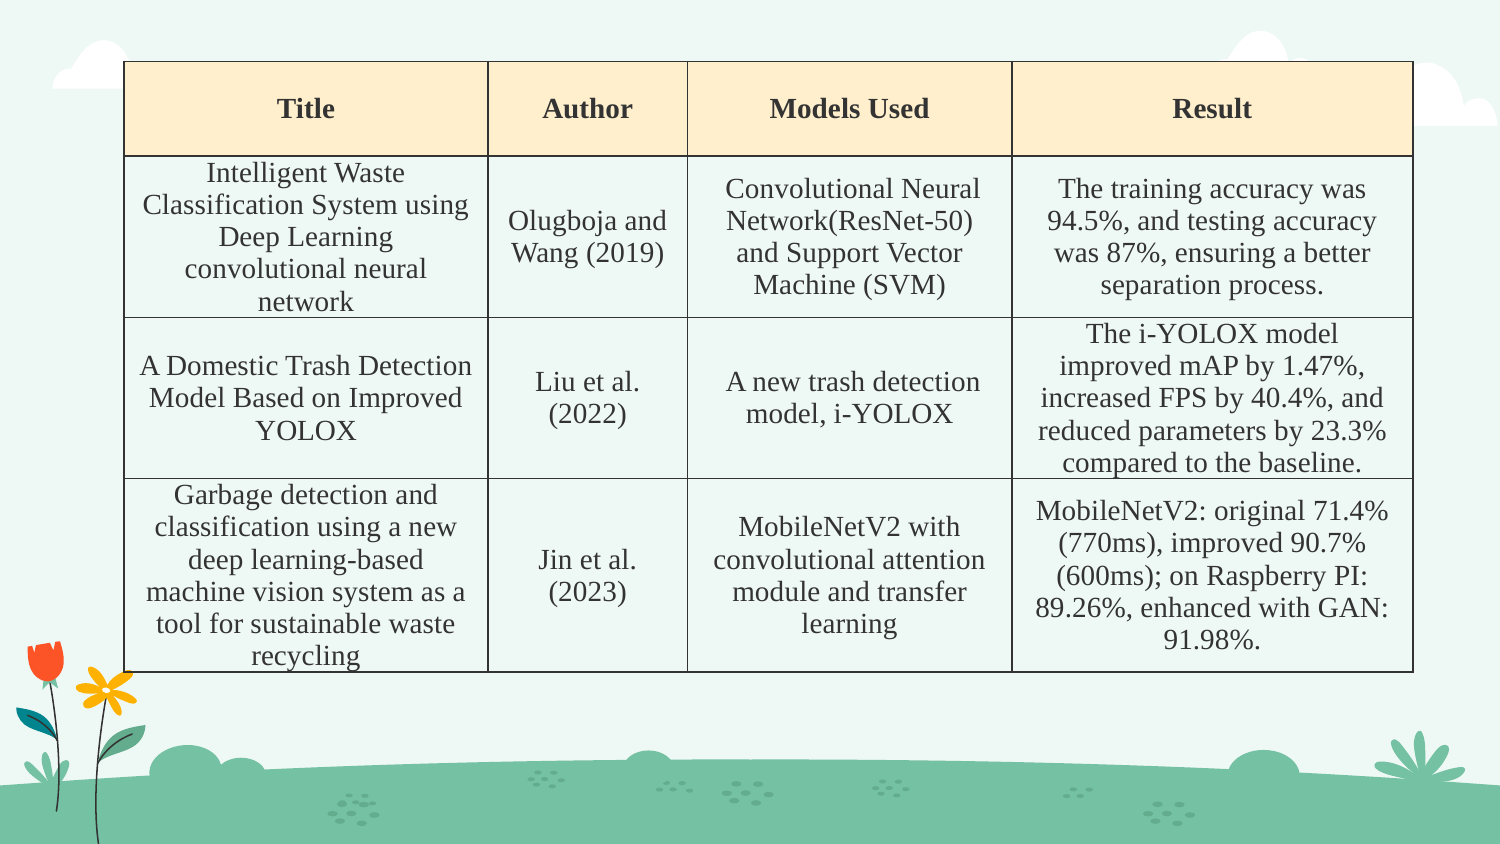

| Title | Author | Models Used | Result |
| --- | --- | --- | --- |
| Intelligent Waste Classification System using Deep Learning convolutional neural network | Olugboja and Wang (2019) | Convolutional Neural Network(ResNet-50) and Support Vector Machine (SVM) | The training accuracy was 94.5%, and testing accuracy was 87%, ensuring a better separation process. |
| A Domestic Trash Detection Model Based on Improved YOLOX | Liu et al. (2022) | A new trash detection model, i-YOLOX | The i-YOLOX model improved mAP by 1.47%, increased FPS by 40.4%, and reduced parameters by 23.3% compared to the baseline. |
| Garbage detection and classification using a new deep learning-based machine vision system as a tool for sustainable waste recycling | Jin et al. (2023) | MobileNetV2 with convolutional attention module and transfer learning | MobileNetV2: original 71.4% (770ms), improved 90.7% (600ms); on Raspberry PI: 89.26%, enhanced with GAN: 91.98%. |